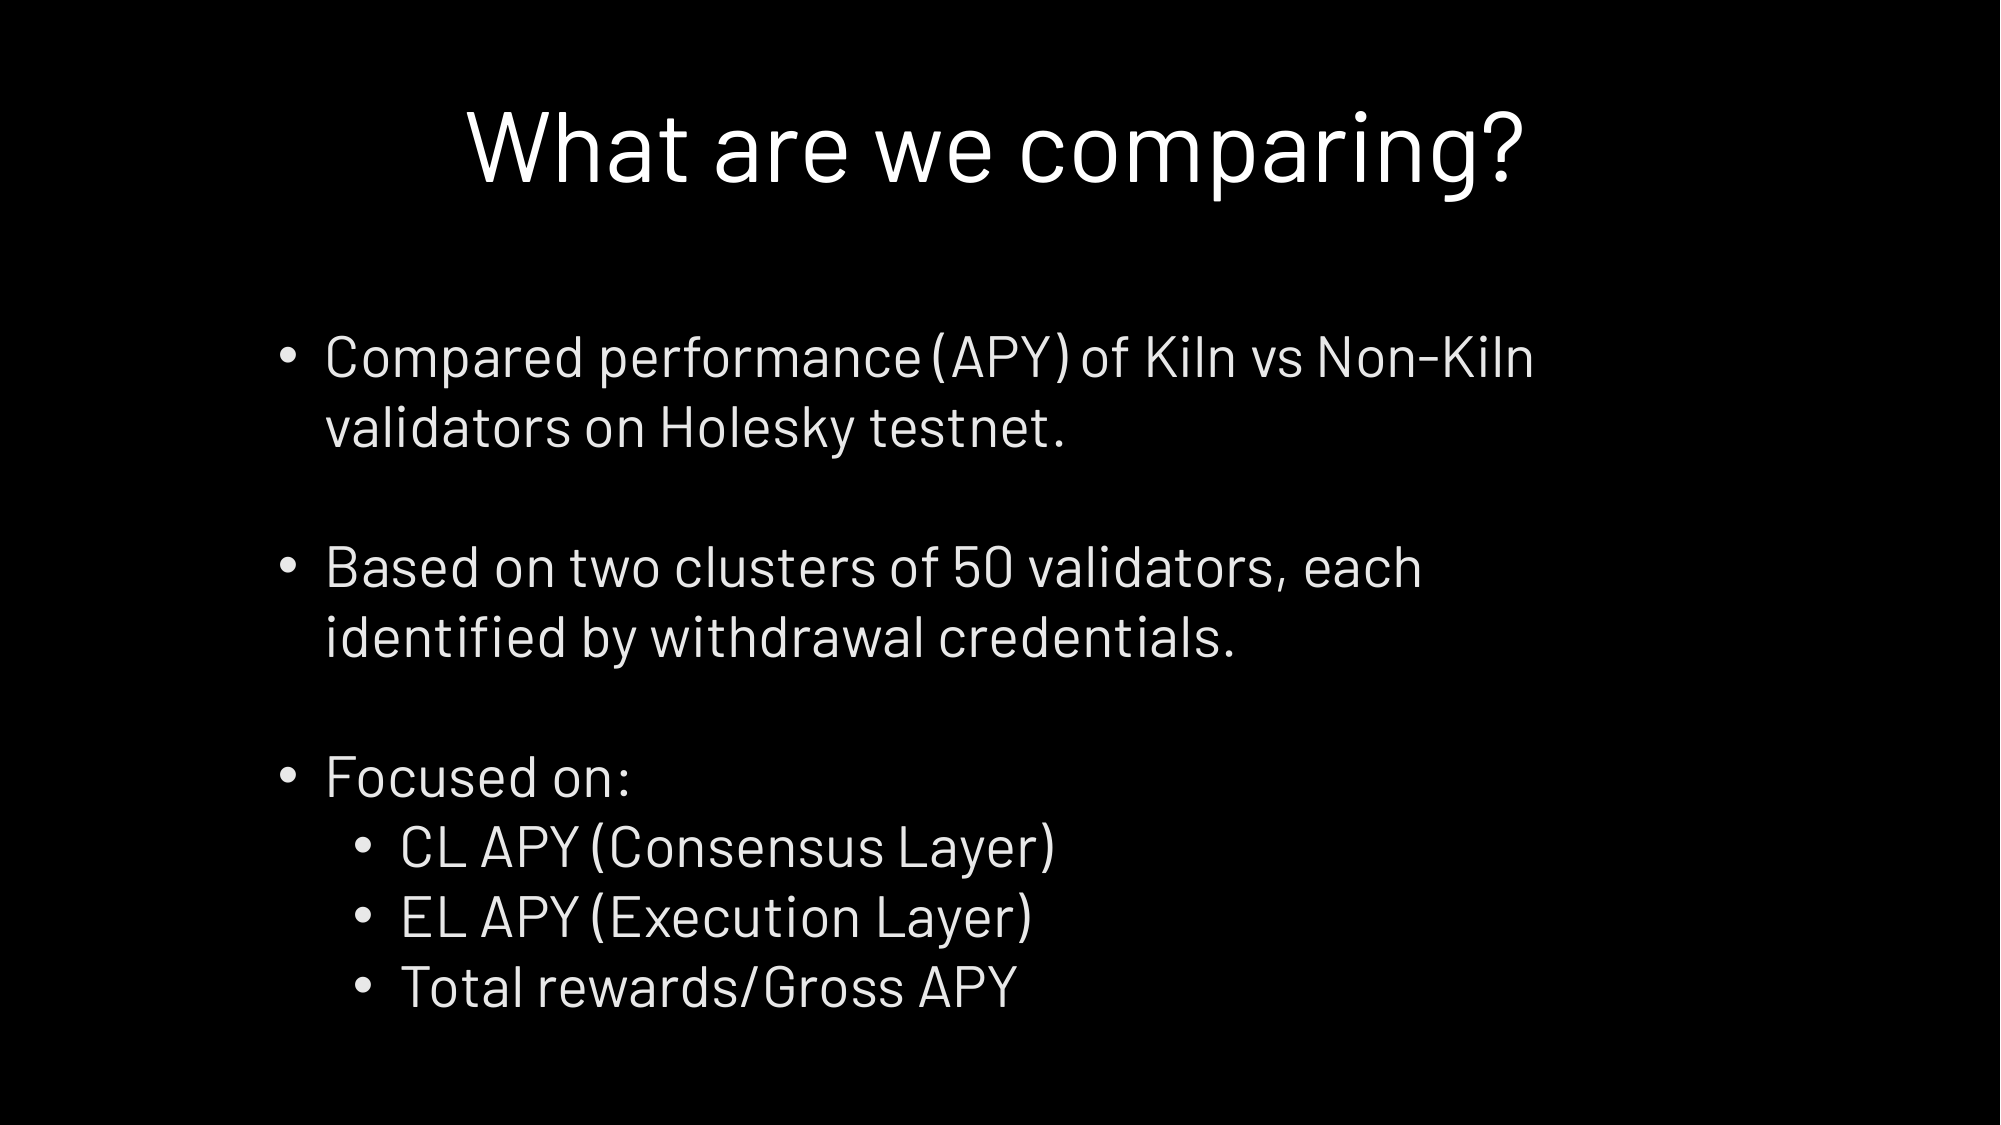

# What are we comparing?
Compared performance (APY) of Kiln vs Non-Kiln validators on Holesky testnet.

Based on two clusters of 50 validators, each identified by withdrawal credentials.

Focused on:
CL APY (Consensus Layer)
EL APY (Execution Layer)
Total rewards/Gross APY